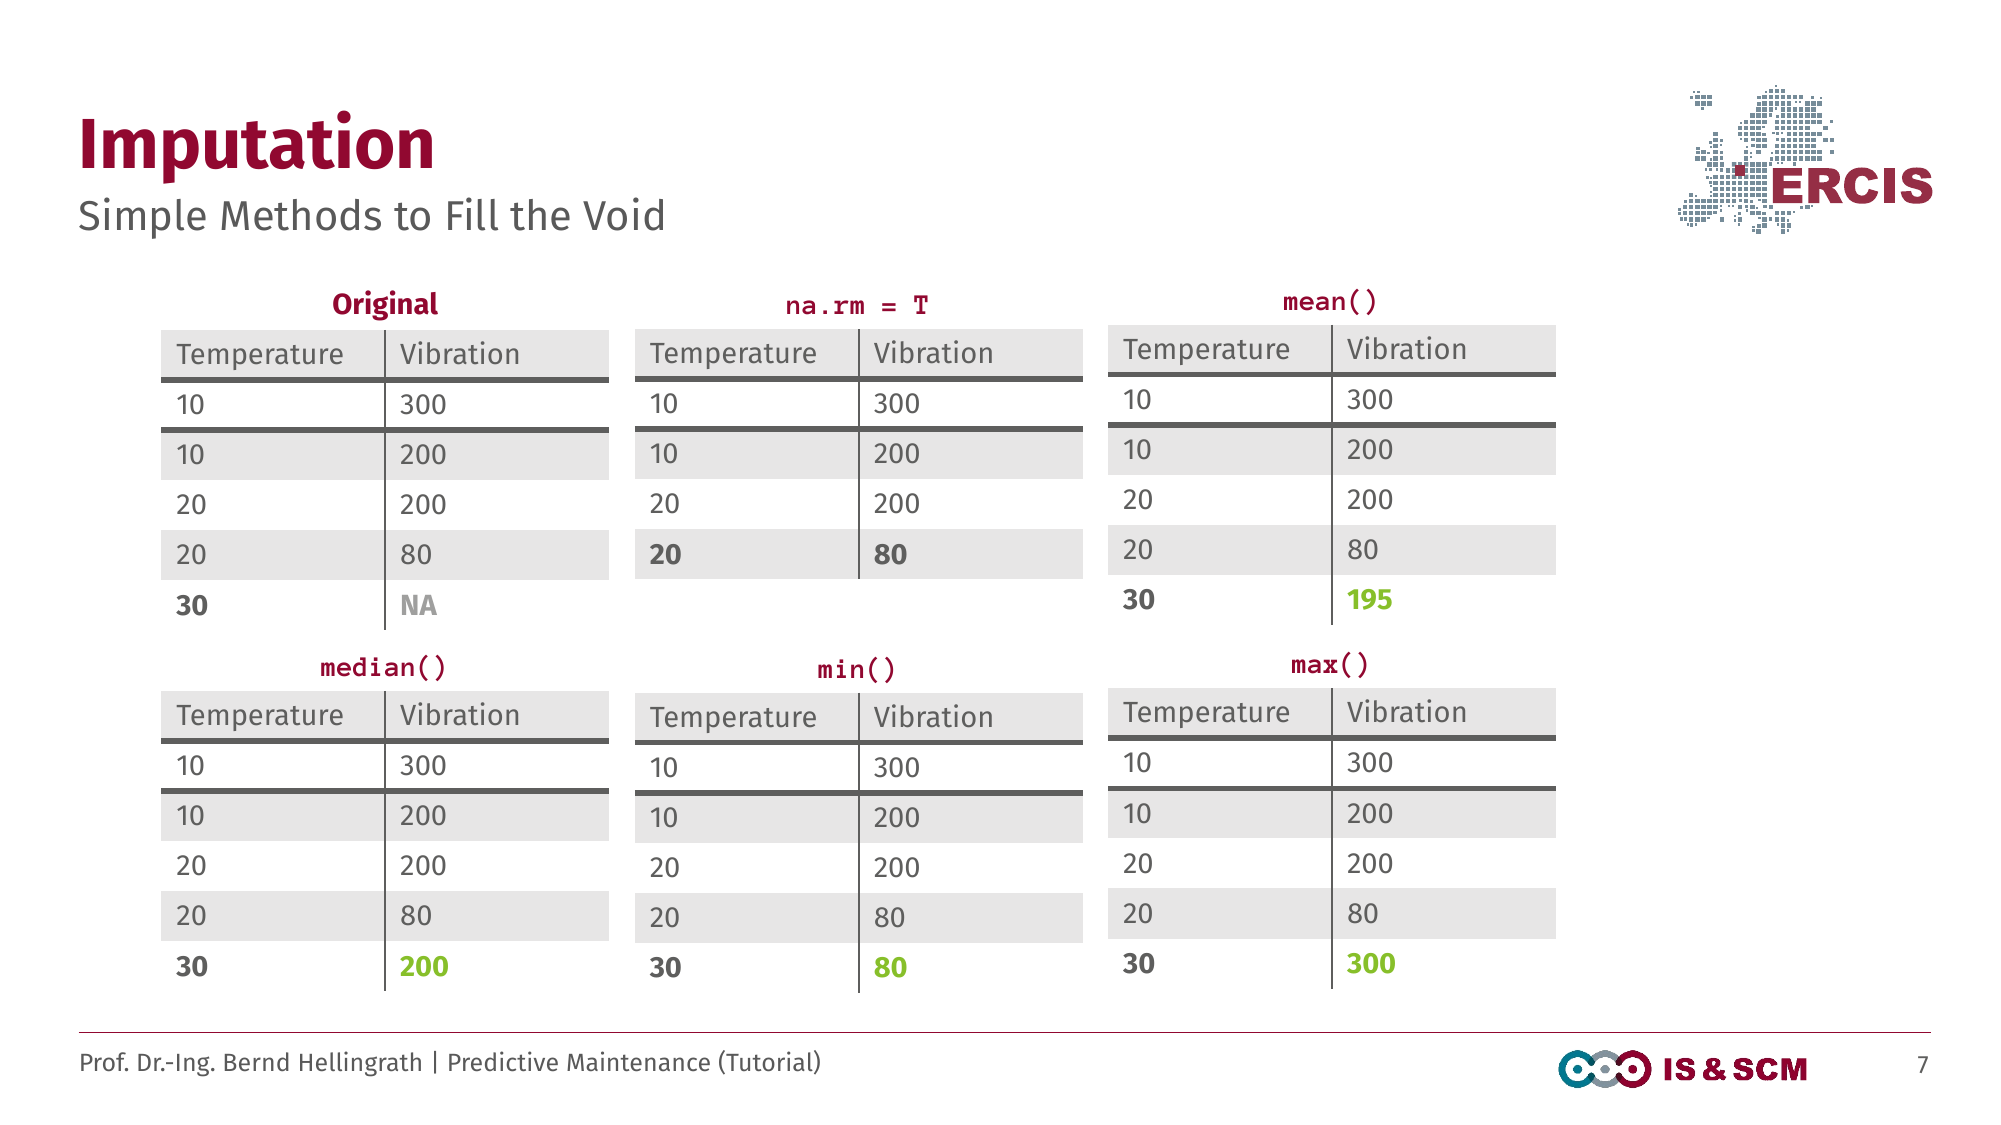

# Imputation
Simple Methods to Fill the Void
| mean() |  |
| --- | --- |
| Temperature | Vibration |
| 10 | 300 |
| 10 | 200 |
| 20 | 200 |
| 20 | 80 |
| 30 | 195 |
| Original |  |
| --- | --- |
| Temperature | Vibration |
| 10 | 300 |
| 10 | 200 |
| 20 | 200 |
| 20 | 80 |
| 30 | NA |
| na.rm = T |  |
| --- | --- |
| Temperature | Vibration |
| 10 | 300 |
| 10 | 200 |
| 20 | 200 |
| 20 | 80 |
| max() |  |
| --- | --- |
| Temperature | Vibration |
| 10 | 300 |
| 10 | 200 |
| 20 | 200 |
| 20 | 80 |
| 30 | 300 |
| median() |  |
| --- | --- |
| Temperature | Vibration |
| 10 | 300 |
| 10 | 200 |
| 20 | 200 |
| 20 | 80 |
| 30 | 200 |
| min() |  |
| --- | --- |
| Temperature | Vibration |
| 10 | 300 |
| 10 | 200 |
| 20 | 200 |
| 20 | 80 |
| 30 | 80 |